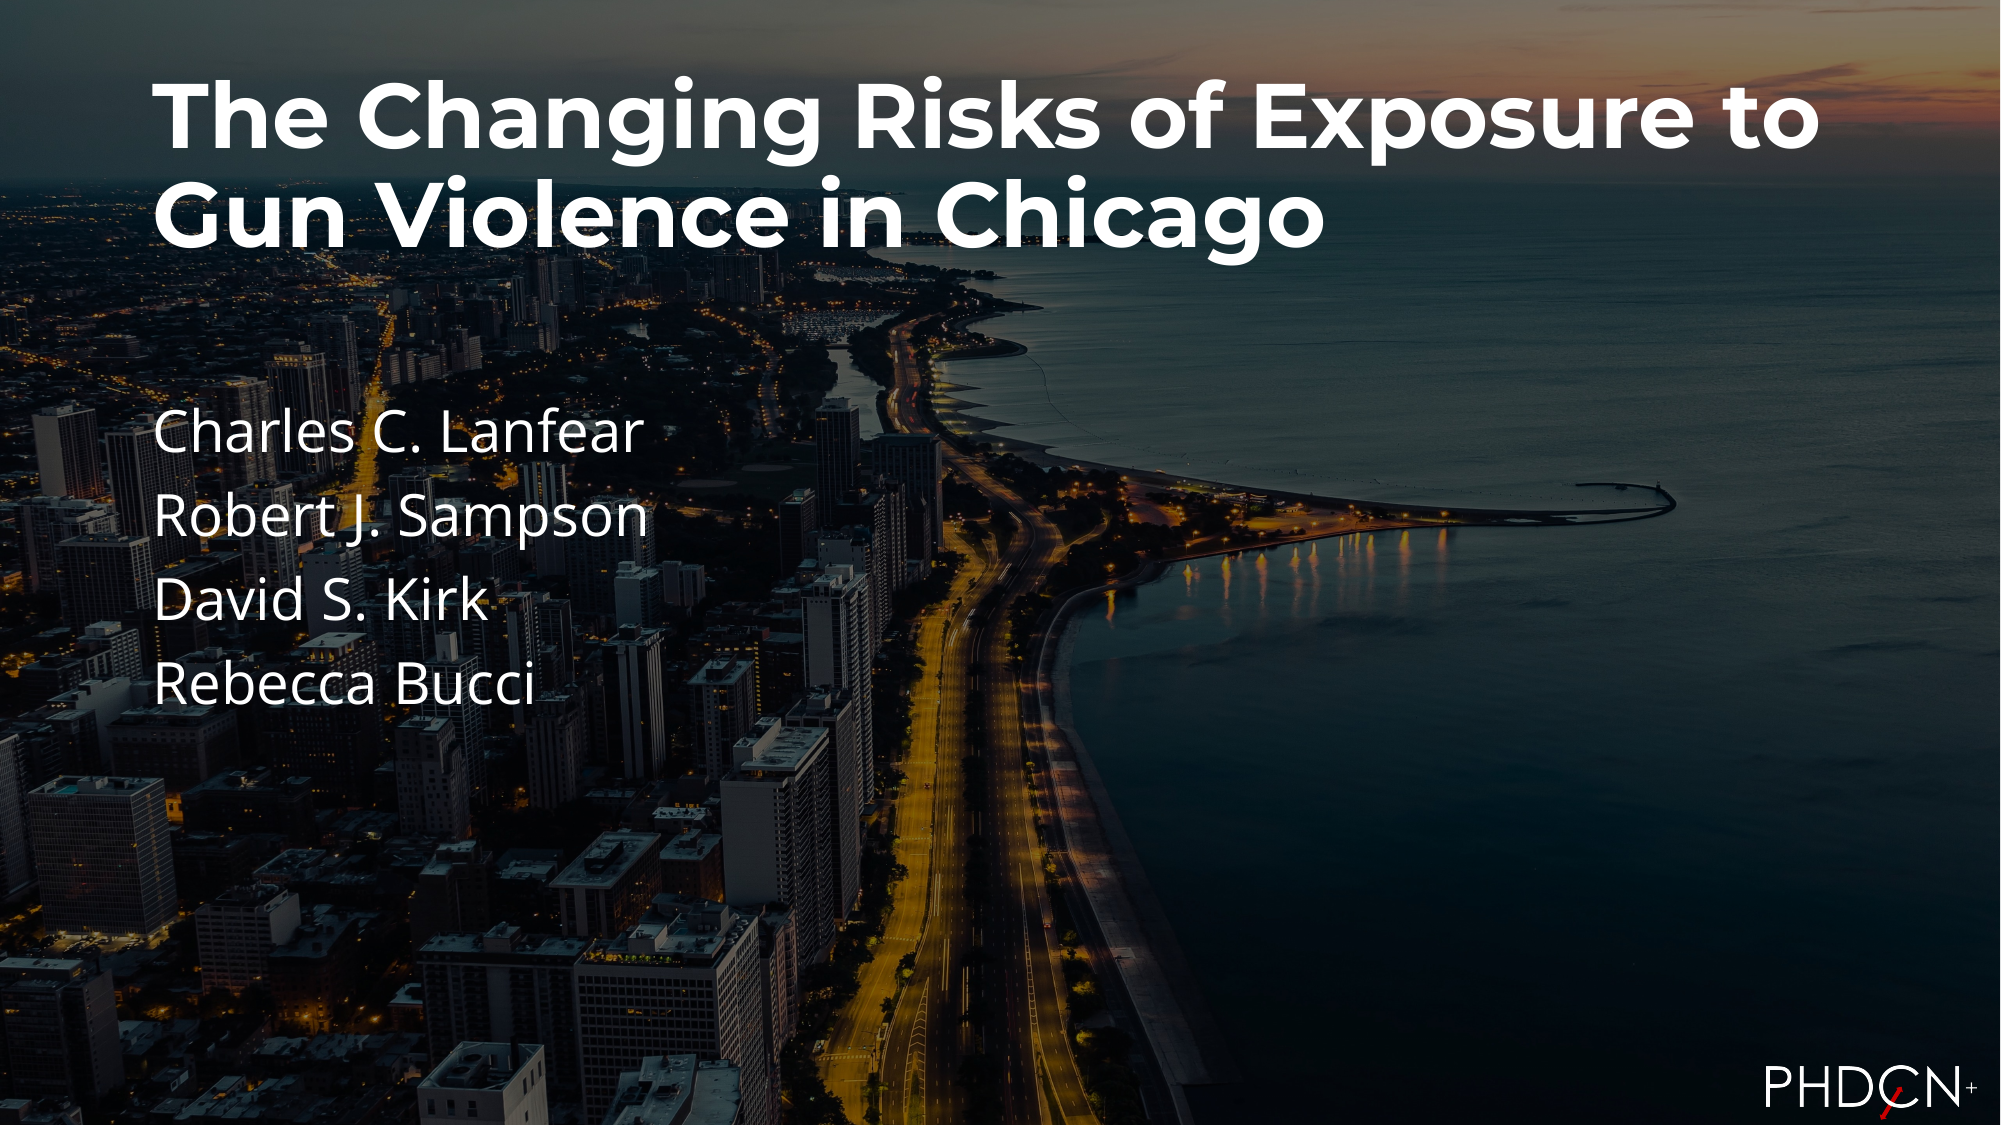

# The Changing Risks of Exposure to Gun Violence in Chicago

Charles C. Lanfear
Robert J. Sampson
David S. Kirk
Rebecca Bucci